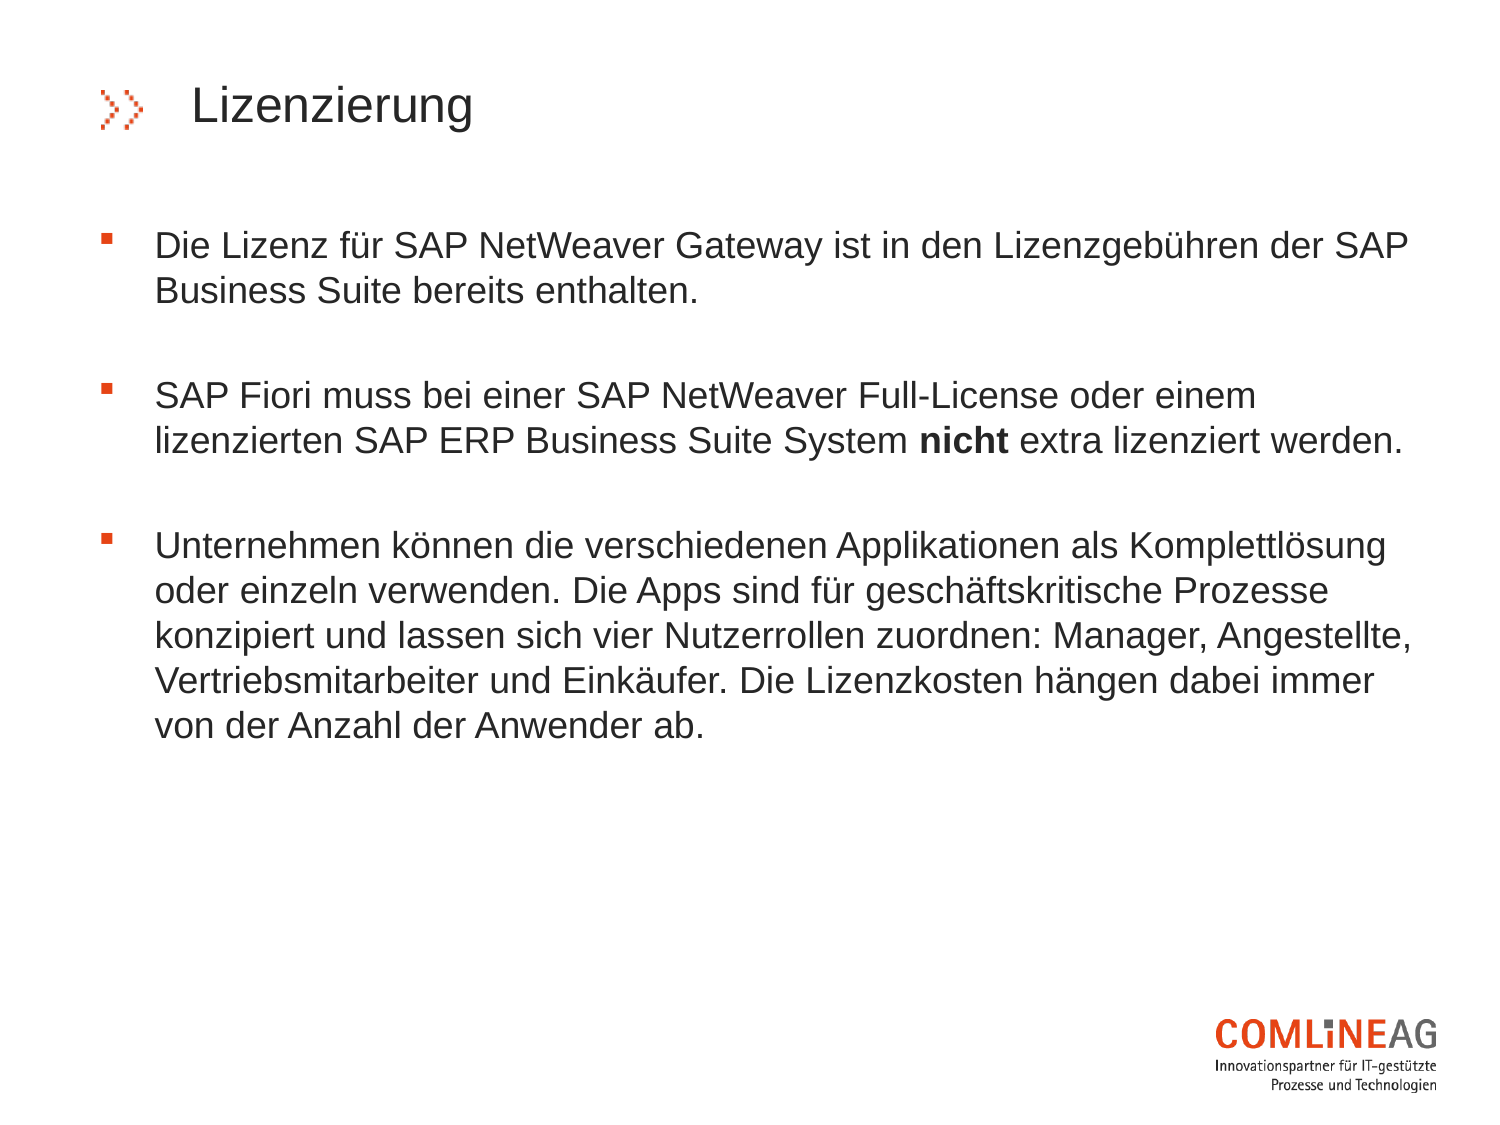

# Lizenzierung
Die Lizenz für SAP NetWeaver Gateway ist in den Lizenzgebühren der SAP Business Suite bereits enthalten.

SAP Fiori muss bei einer SAP NetWeaver Full-License oder einem lizenzierten SAP ERP Business Suite System nicht extra lizenziert werden.

Unternehmen können die verschiedenen Applikationen als Komplettlösung oder einzeln verwenden. Die Apps sind für geschäftskritische Prozesse konzipiert und lassen sich vier Nutzerrollen zuordnen: Manager, Angestellte, Vertriebsmitarbeiter und Einkäufer. Die Lizenzkosten hängen dabei immer von der Anzahl der Anwender ab.